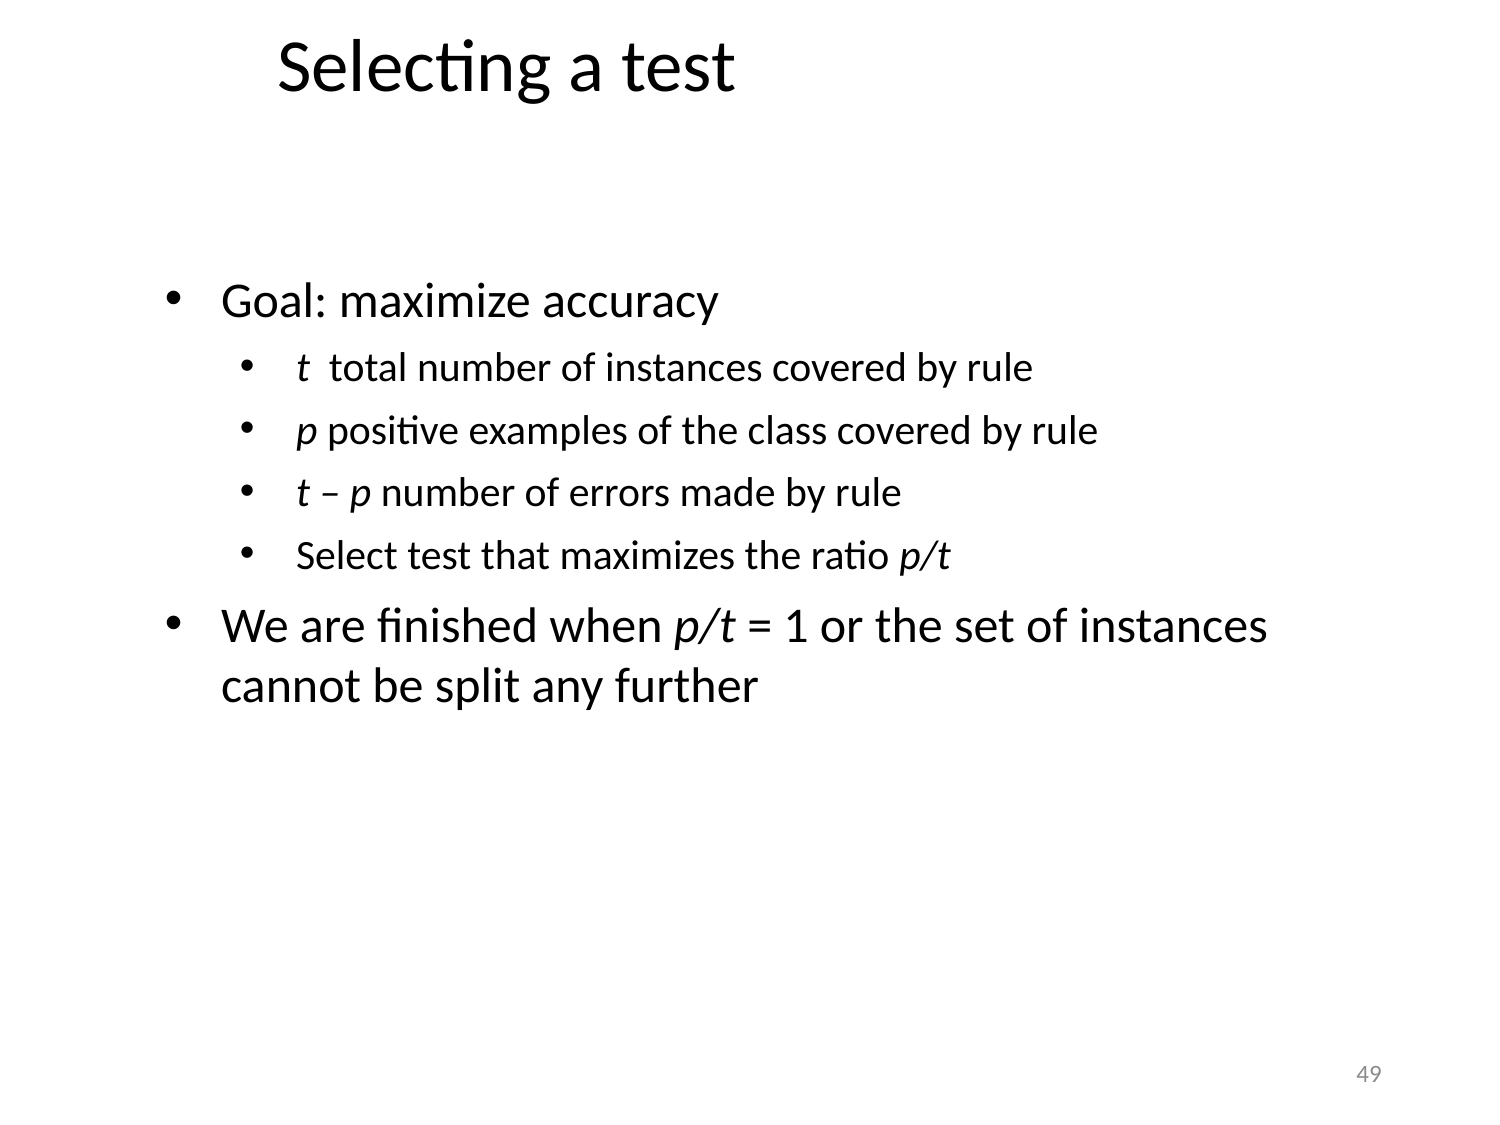

Selecting a test
Goal: maximize accuracy
t  total number of instances covered by rule
p positive examples of the class covered by rule
t – p number of errors made by rule
Select test that maximizes the ratio p/t
We are finished when p/t = 1 or the set of instances cannot be split any further
49